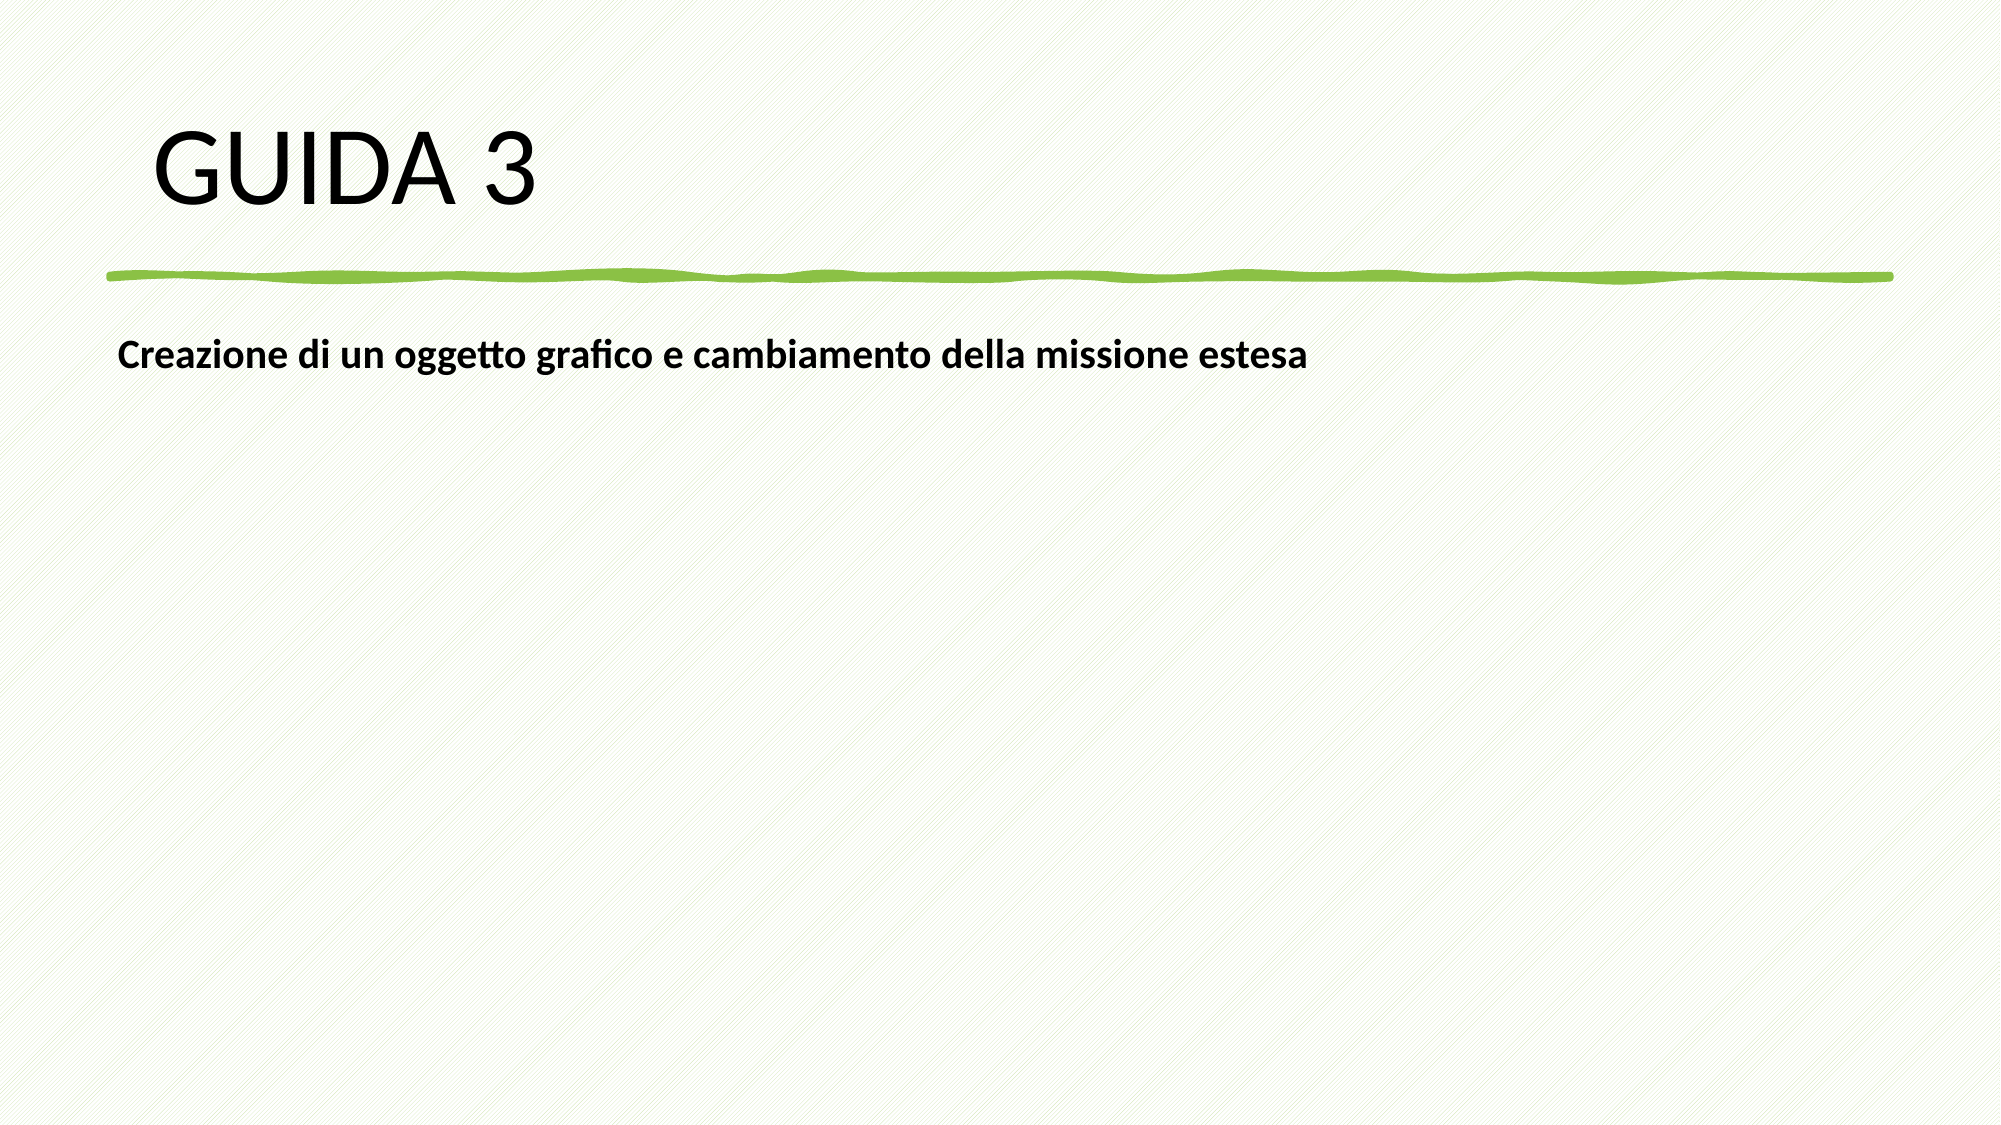

GUIDA 3

Creazione di un oggetto grafico e cambiamento della missione estesa